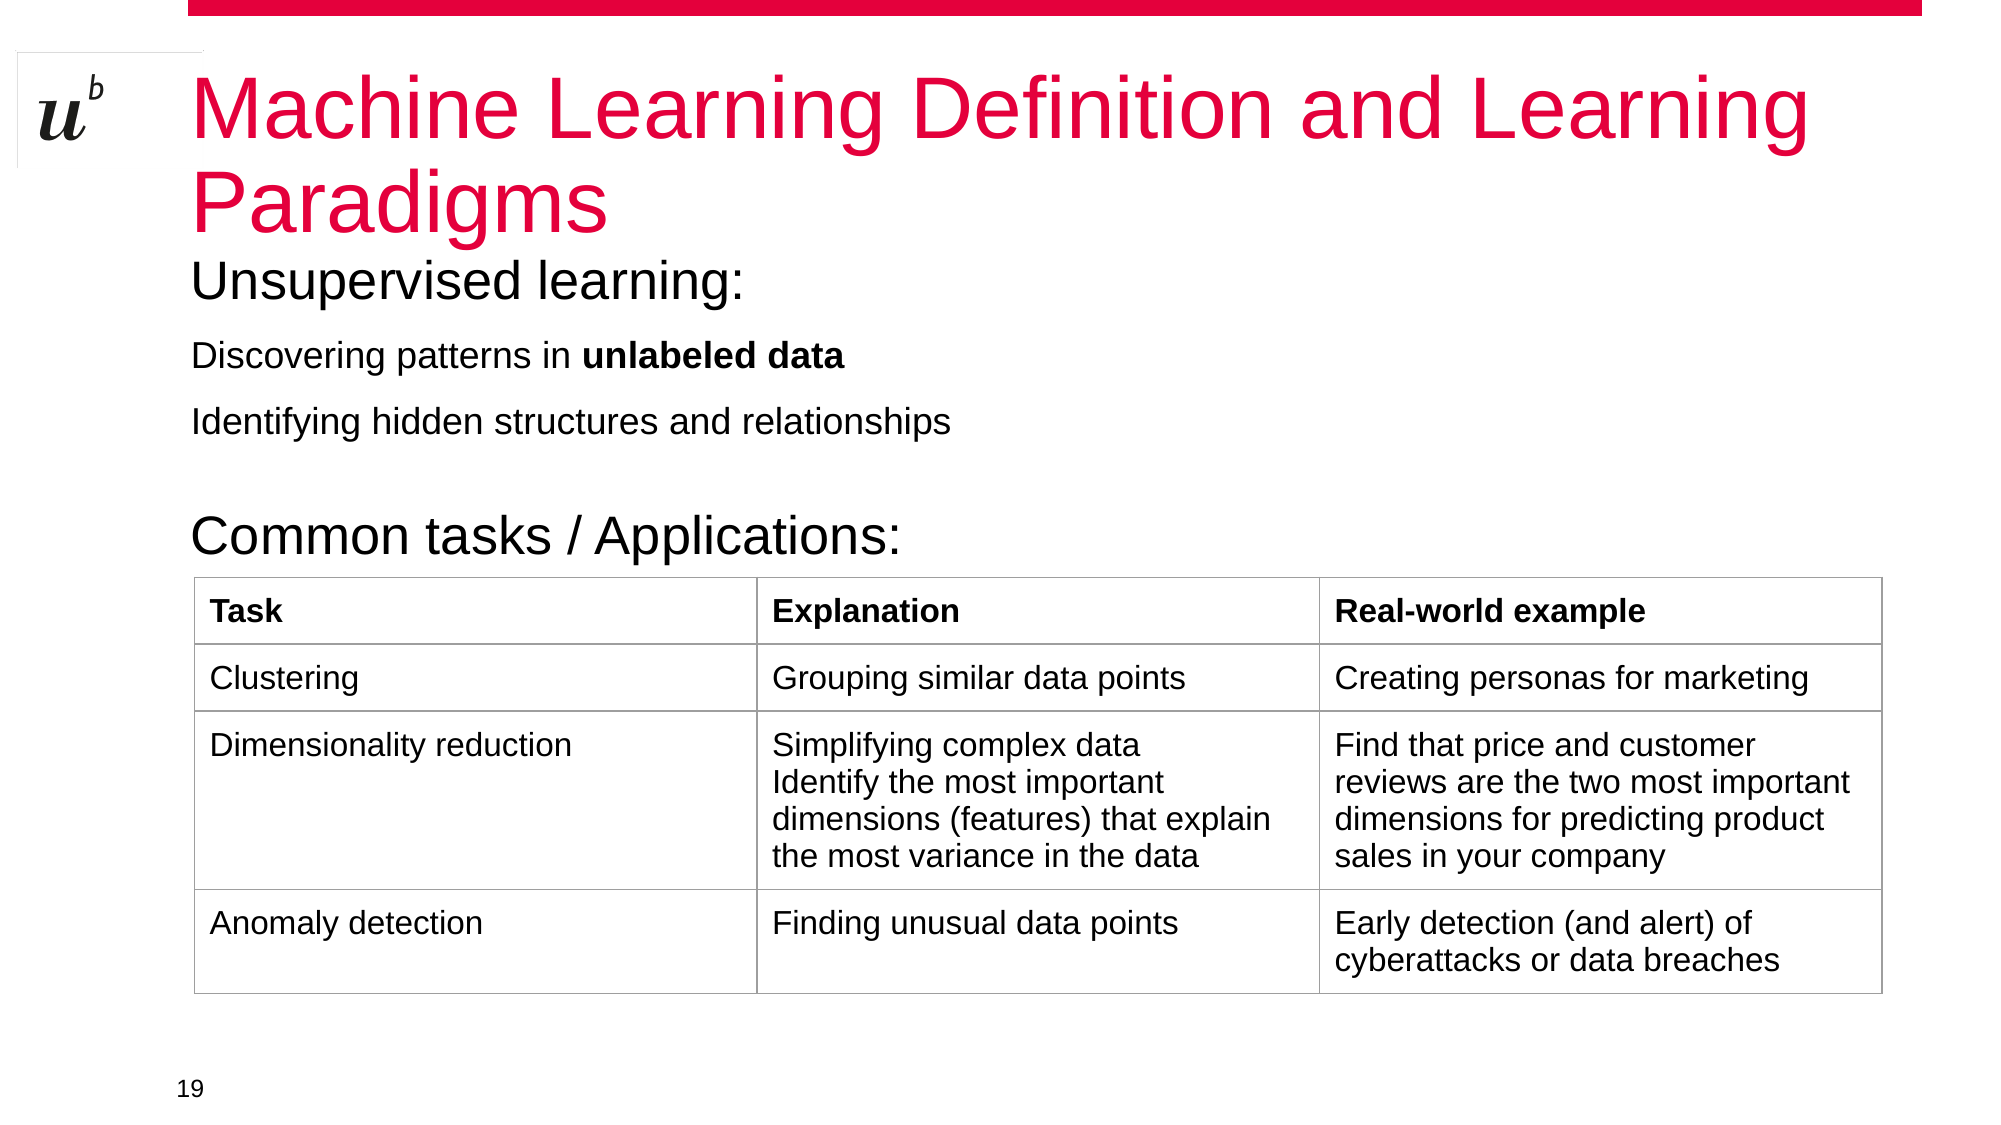

# Machine Learning Definition and Learning Paradigms
Unsupervised learning:
Discovering patterns in unlabeled data
Identifying hidden structures and relationships

Common tasks / Applications:

| Task | Explanation | Real-world example |
| --- | --- | --- |
| Clustering | Grouping similar data points | Creating personas for marketing |
| Dimensionality reduction | Simplifying complex data Identify the most important dimensions (features) that explain the most variance in the data | Find that price and customer reviews are the two most important dimensions for predicting product sales in your company |
| Anomaly detection | Finding unusual data points | Early detection (and alert) of cyberattacks or data breaches |
19